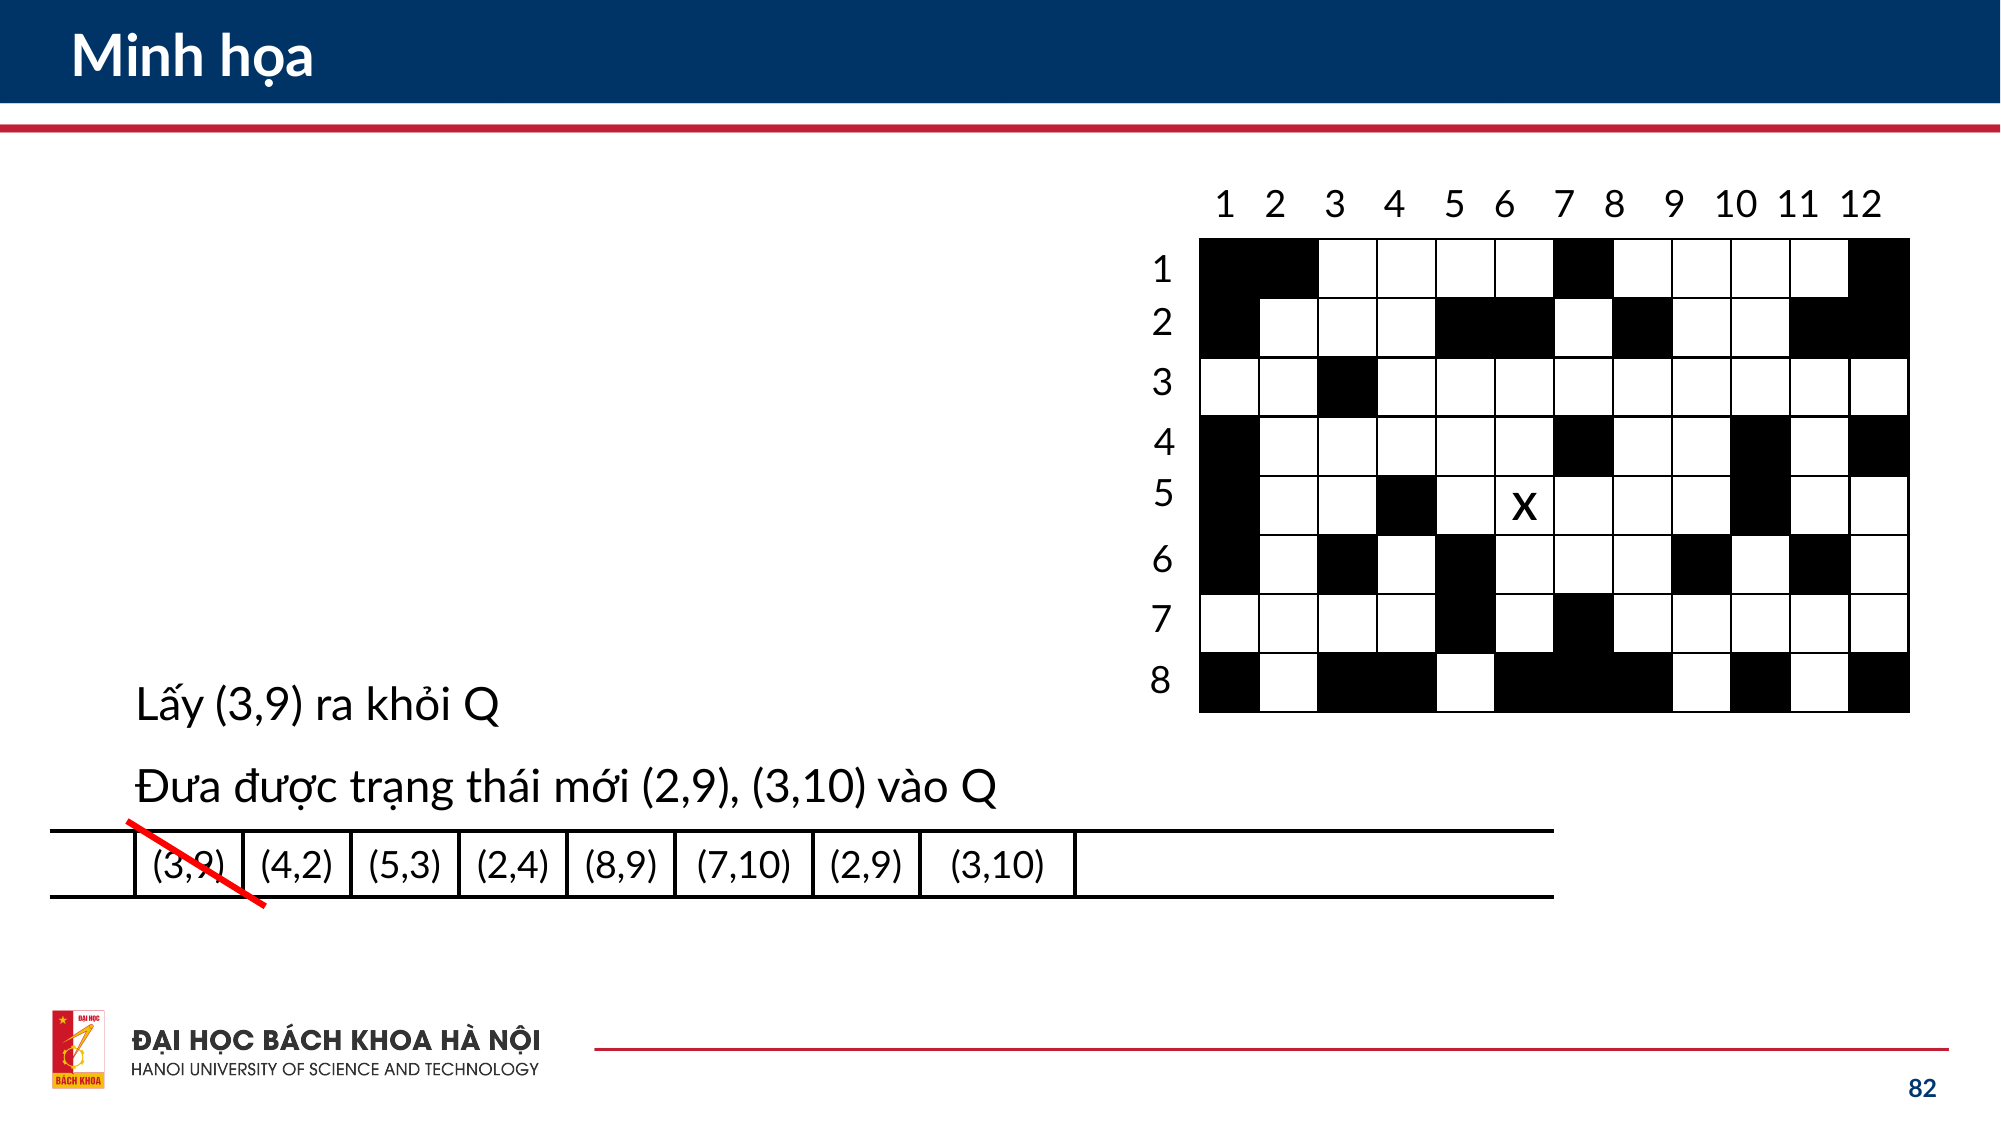

# Minh họa
     1   2    3    4    5   6    7   8    9   10  11  12

1

2

3

4

5

X

6

7

Lấy (3,9) ra khỏi Q
Đưa được trạng thái mới (2,9), (3,10) vào Q
8

(3,9)
(4,2)
(5,3)
(2,4)
(8,9)
(7,10)
(2,9)
(3,10)
82